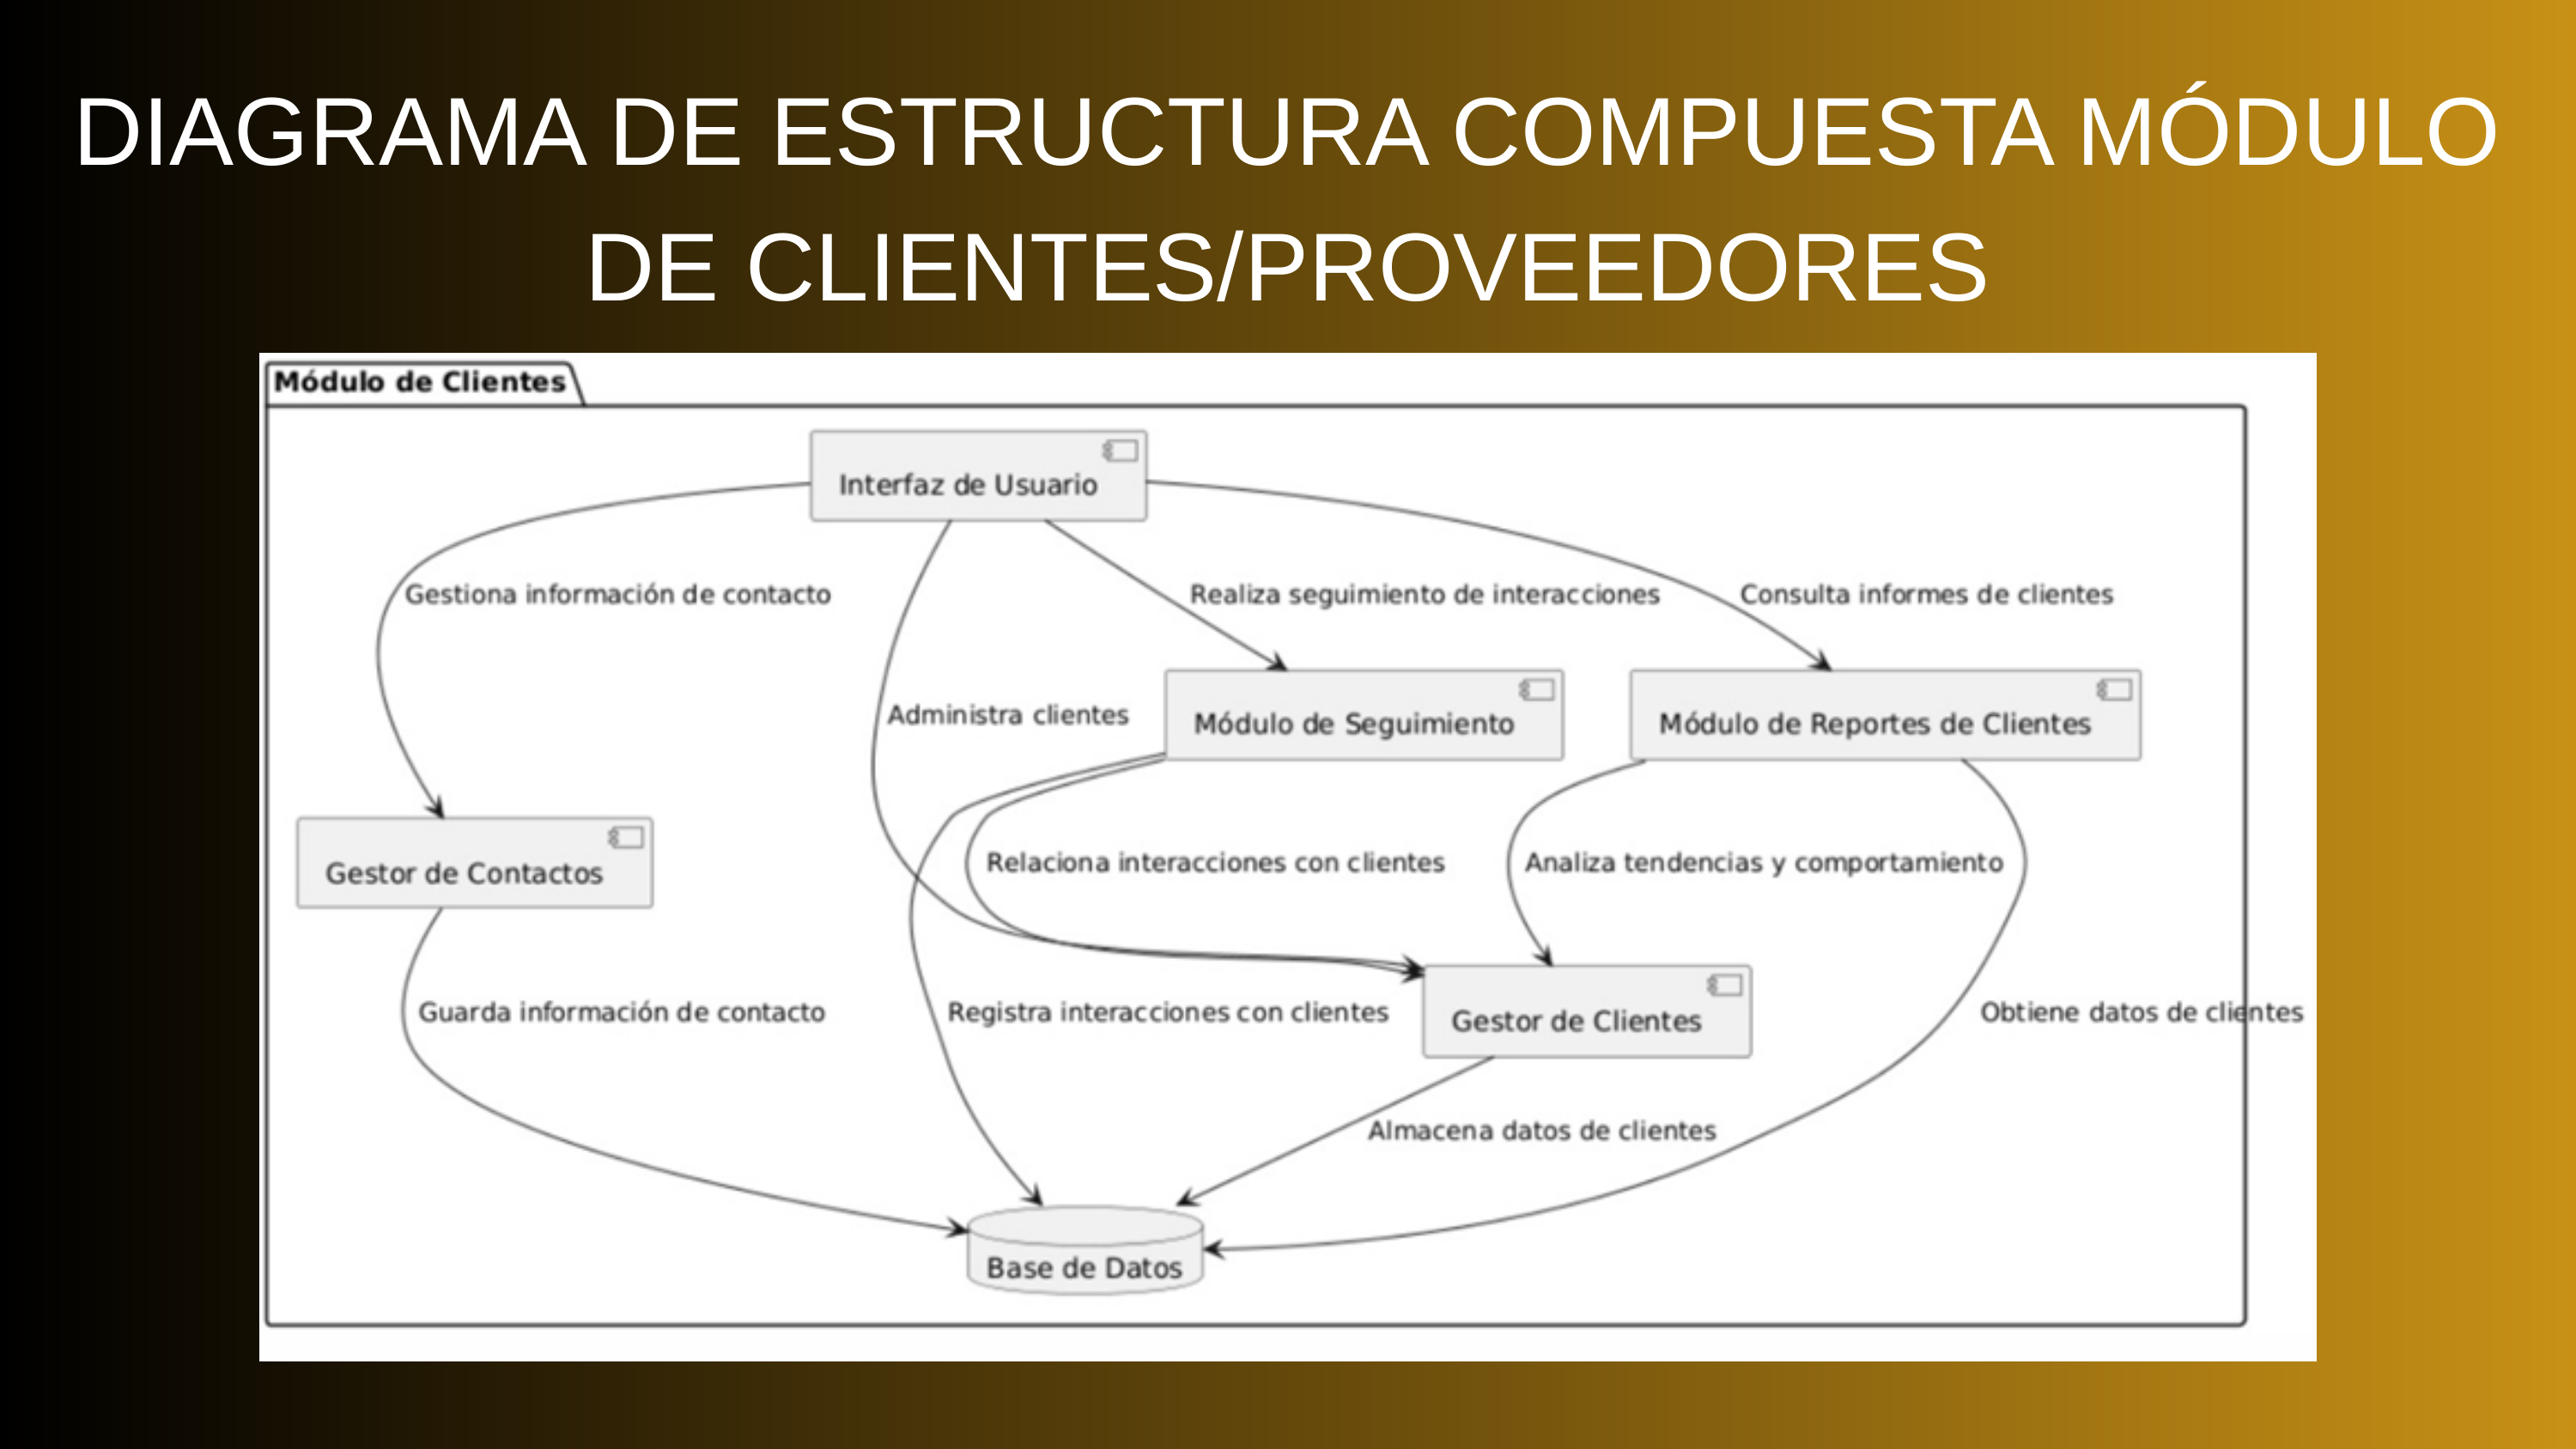

DIAGRAMA DE ESTRUCTURA COMPUESTA MÓDULO DE CLIENTES/PROVEEDORES